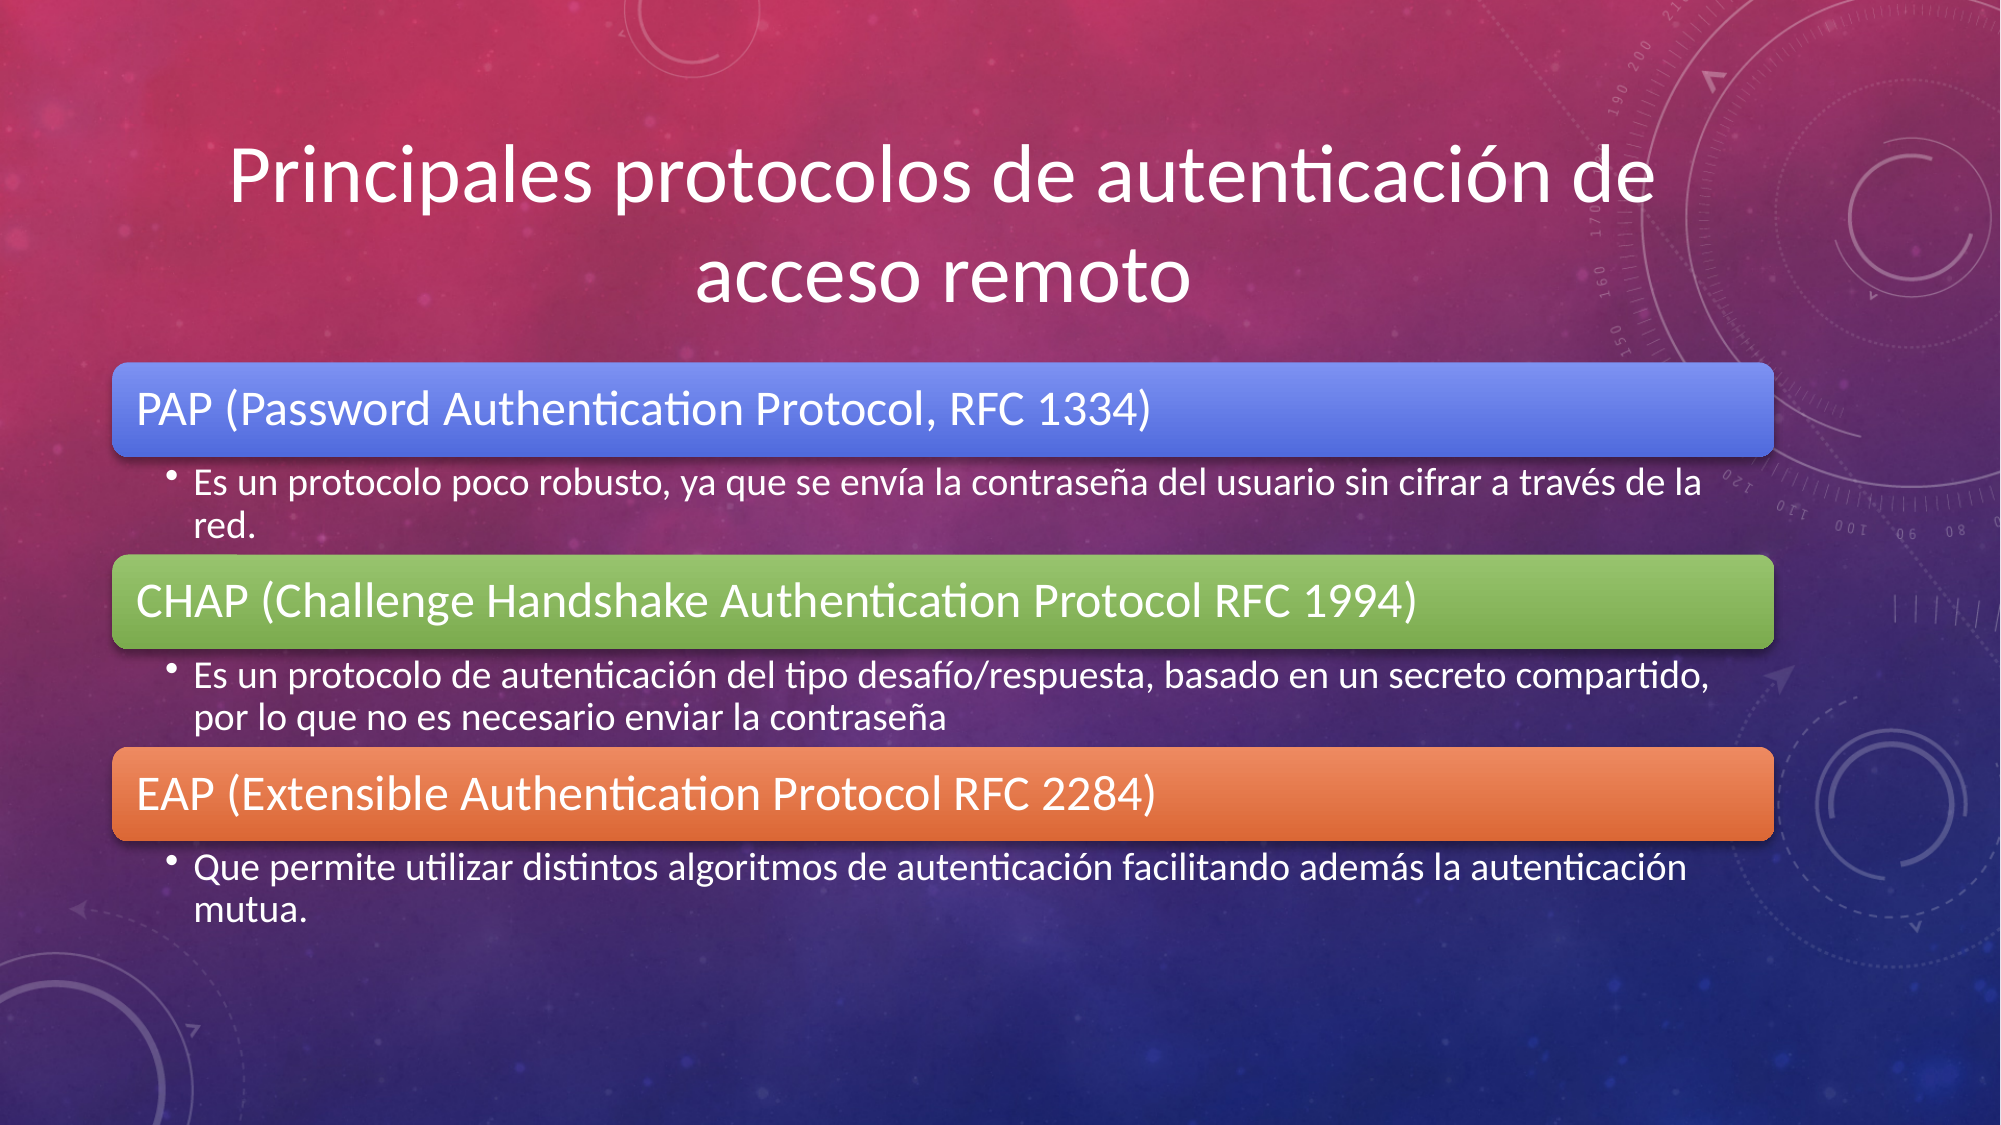

# Principales protocolos de autenticación de acceso remoto
PAP (Password Authentication Protocol, RFC 1334)
Es un protocolo poco robusto, ya que se envía la contraseña del usuario sin cifrar a través de la red.
CHAP (Challenge Handshake Authentication Protocol RFC 1994)
Es un protocolo de autenticación del tipo desafío/respuesta, basado en un secreto compartido, por lo que no es necesario enviar la contraseña
EAP (Extensible Authentication Protocol RFC 2284)
Que permite utilizar distintos algoritmos de autenticación facilitando además la autenticación mutua.